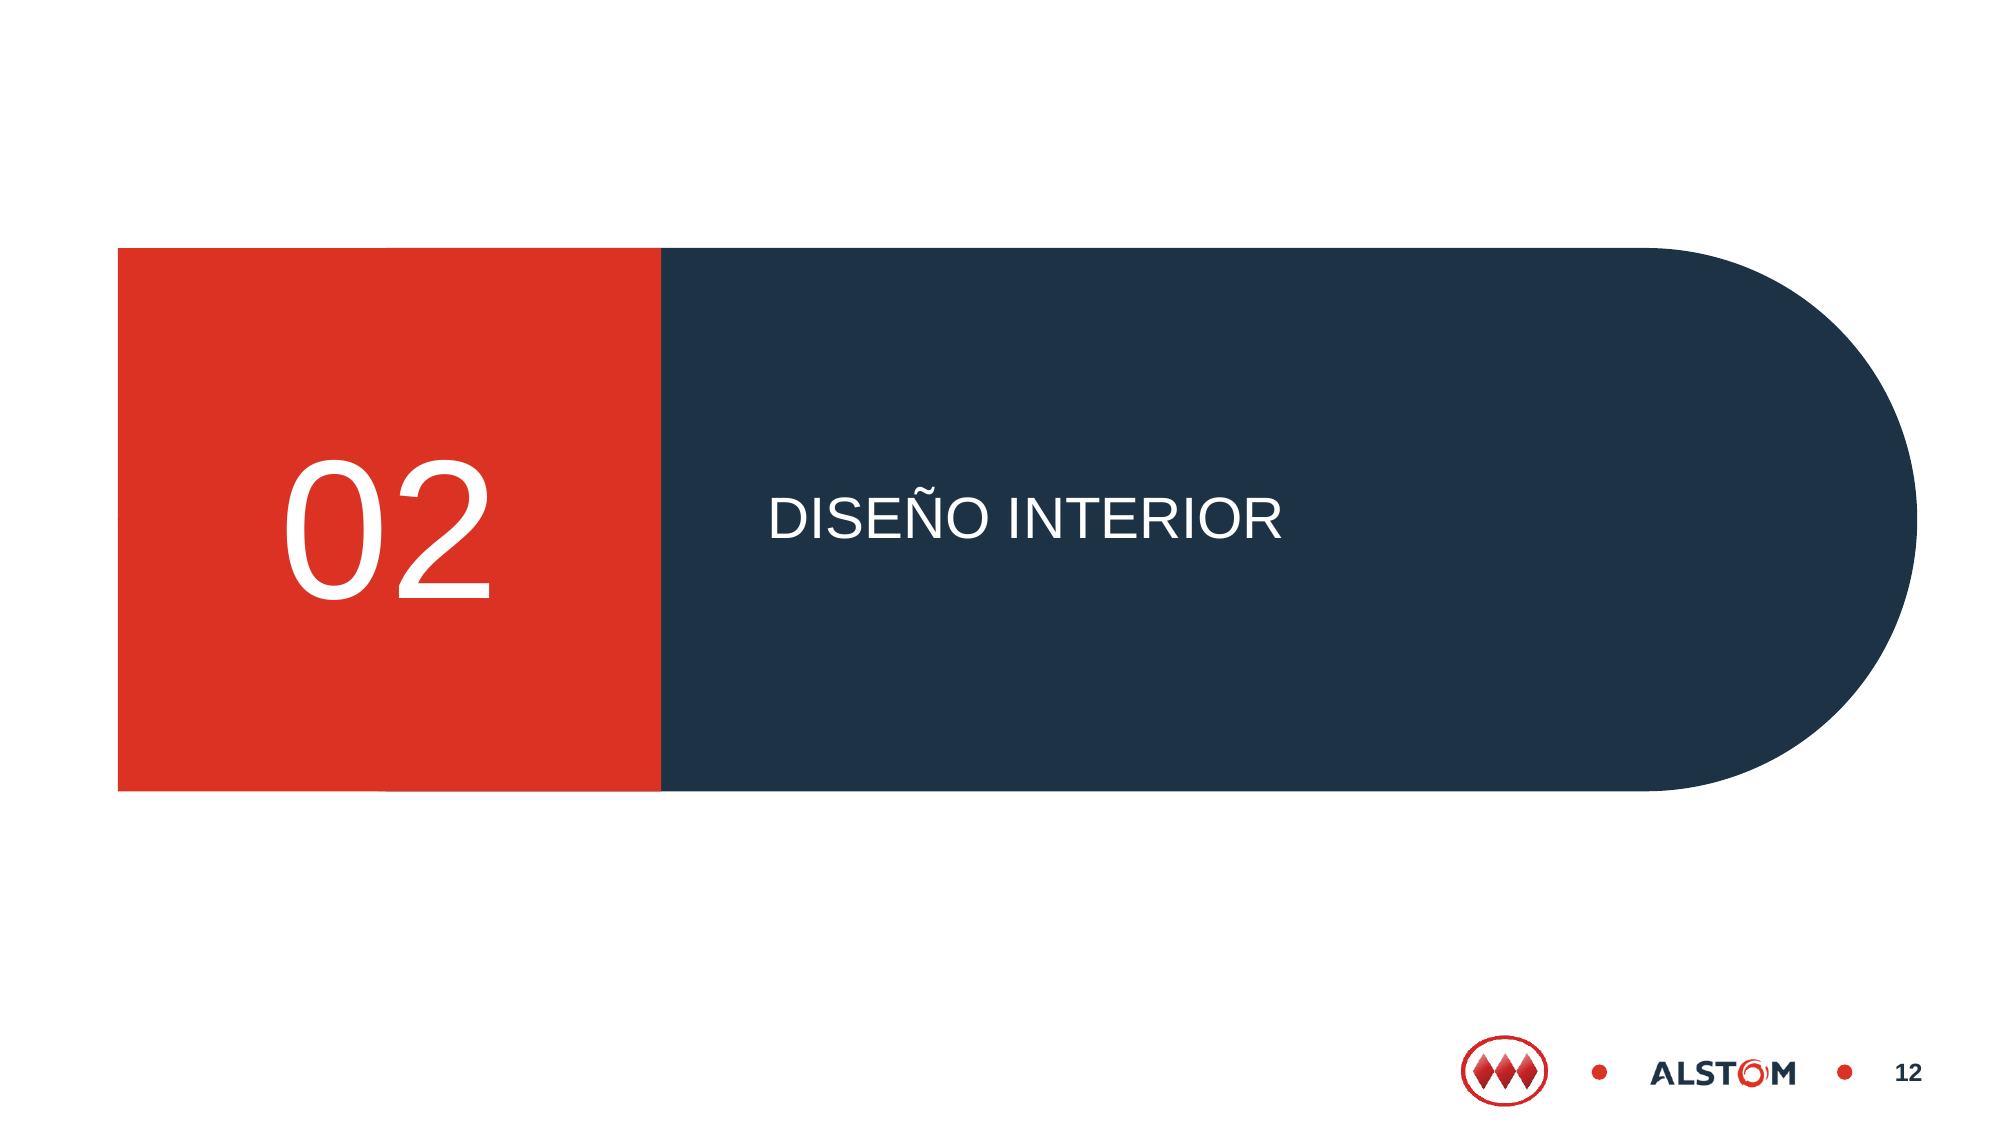

# 02
DISEÑO INTERIOR
12
Date
Title of the presentation on three lines - Lorem impsum dolor sit amet consectetuer adipiscing elit, sed diam nonummy